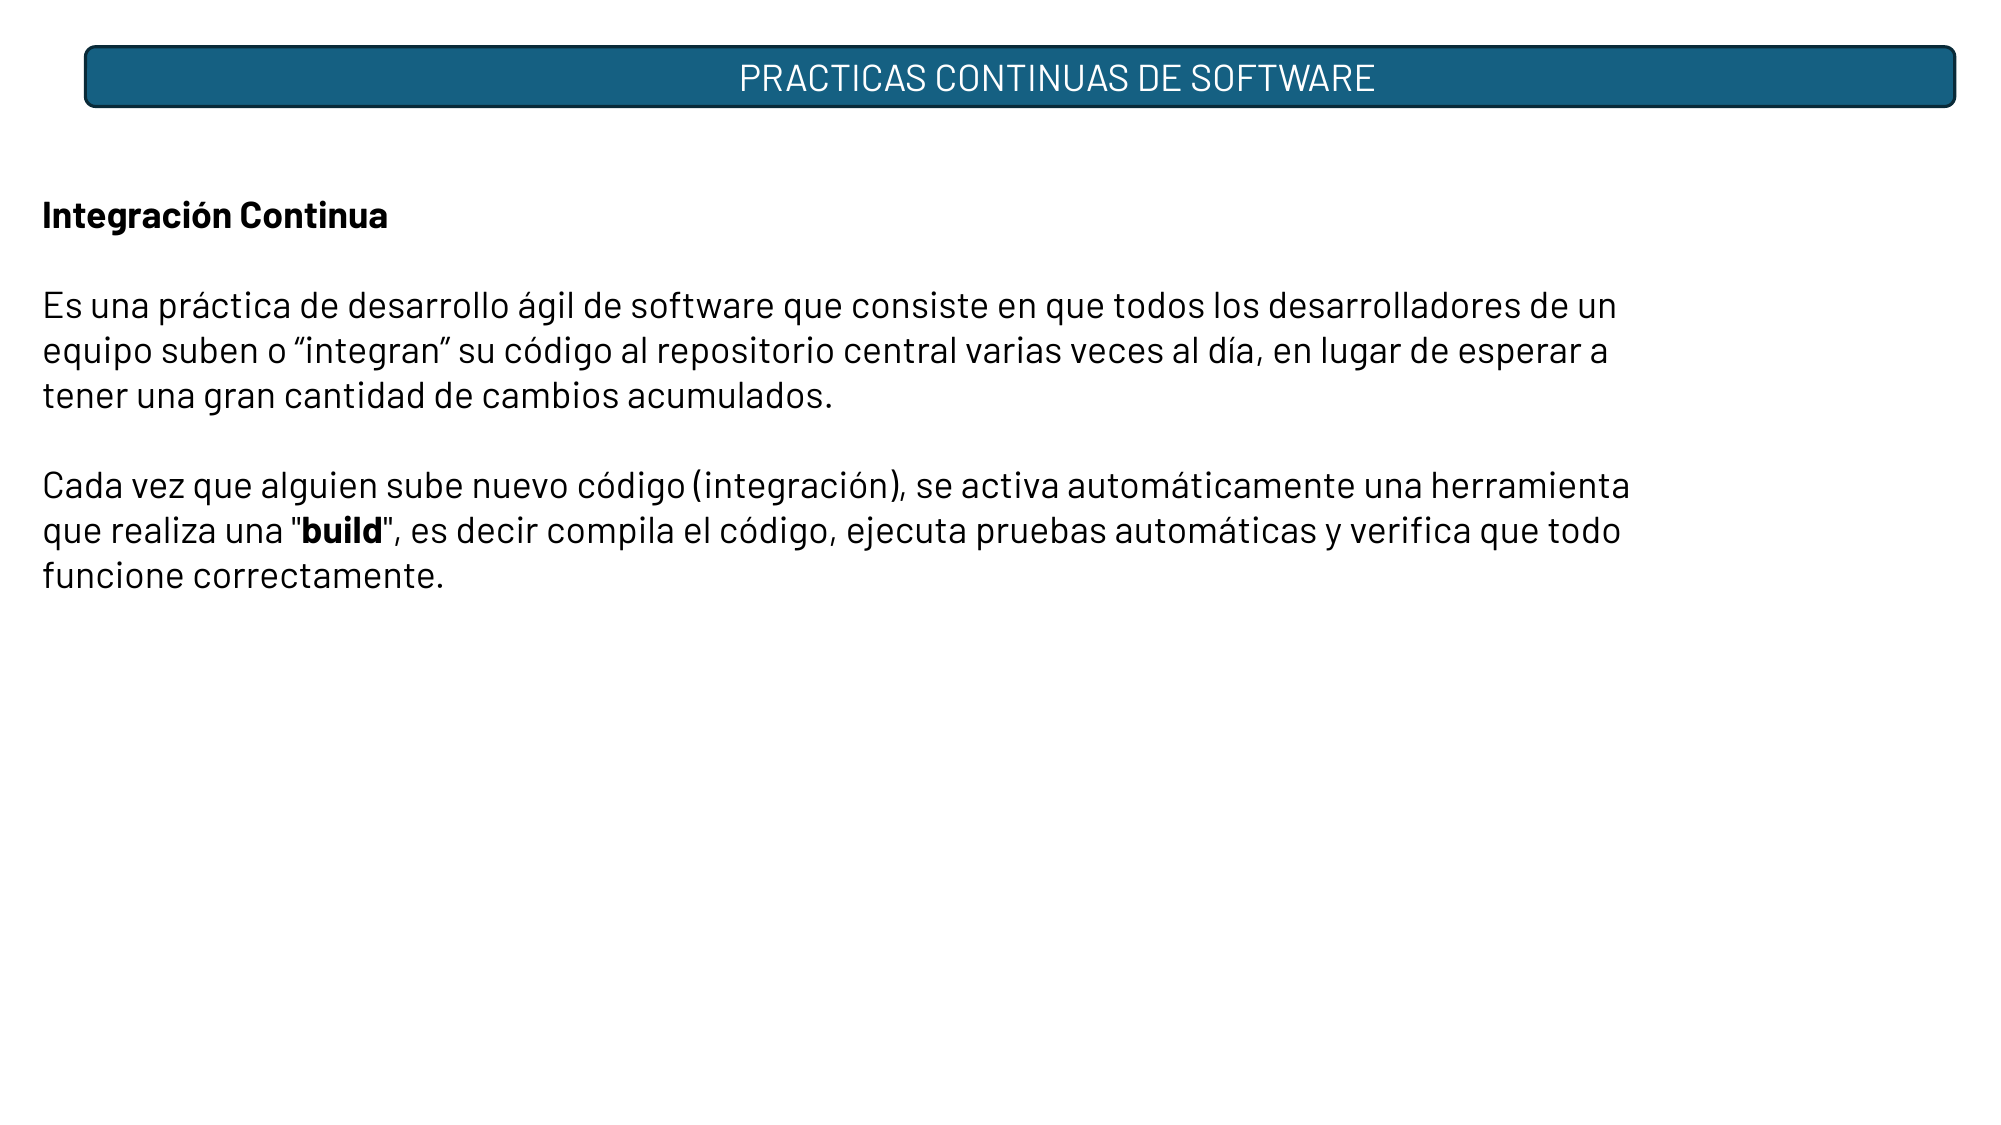

PRACTICAS CONTINUAS DE SOFTWARE
Integración Continua

Es una práctica de desarrollo ágil de software que consiste en que todos los desarrolladores de un equipo suben o “integran” su código al repositorio central varias veces al día, en lugar de esperar a tener una gran cantidad de cambios acumulados.

Cada vez que alguien sube nuevo código (integración), se activa automáticamente una herramienta que realiza una "build", es decir compila el código, ejecuta pruebas automáticas y verifica que todo funcione correctamente.